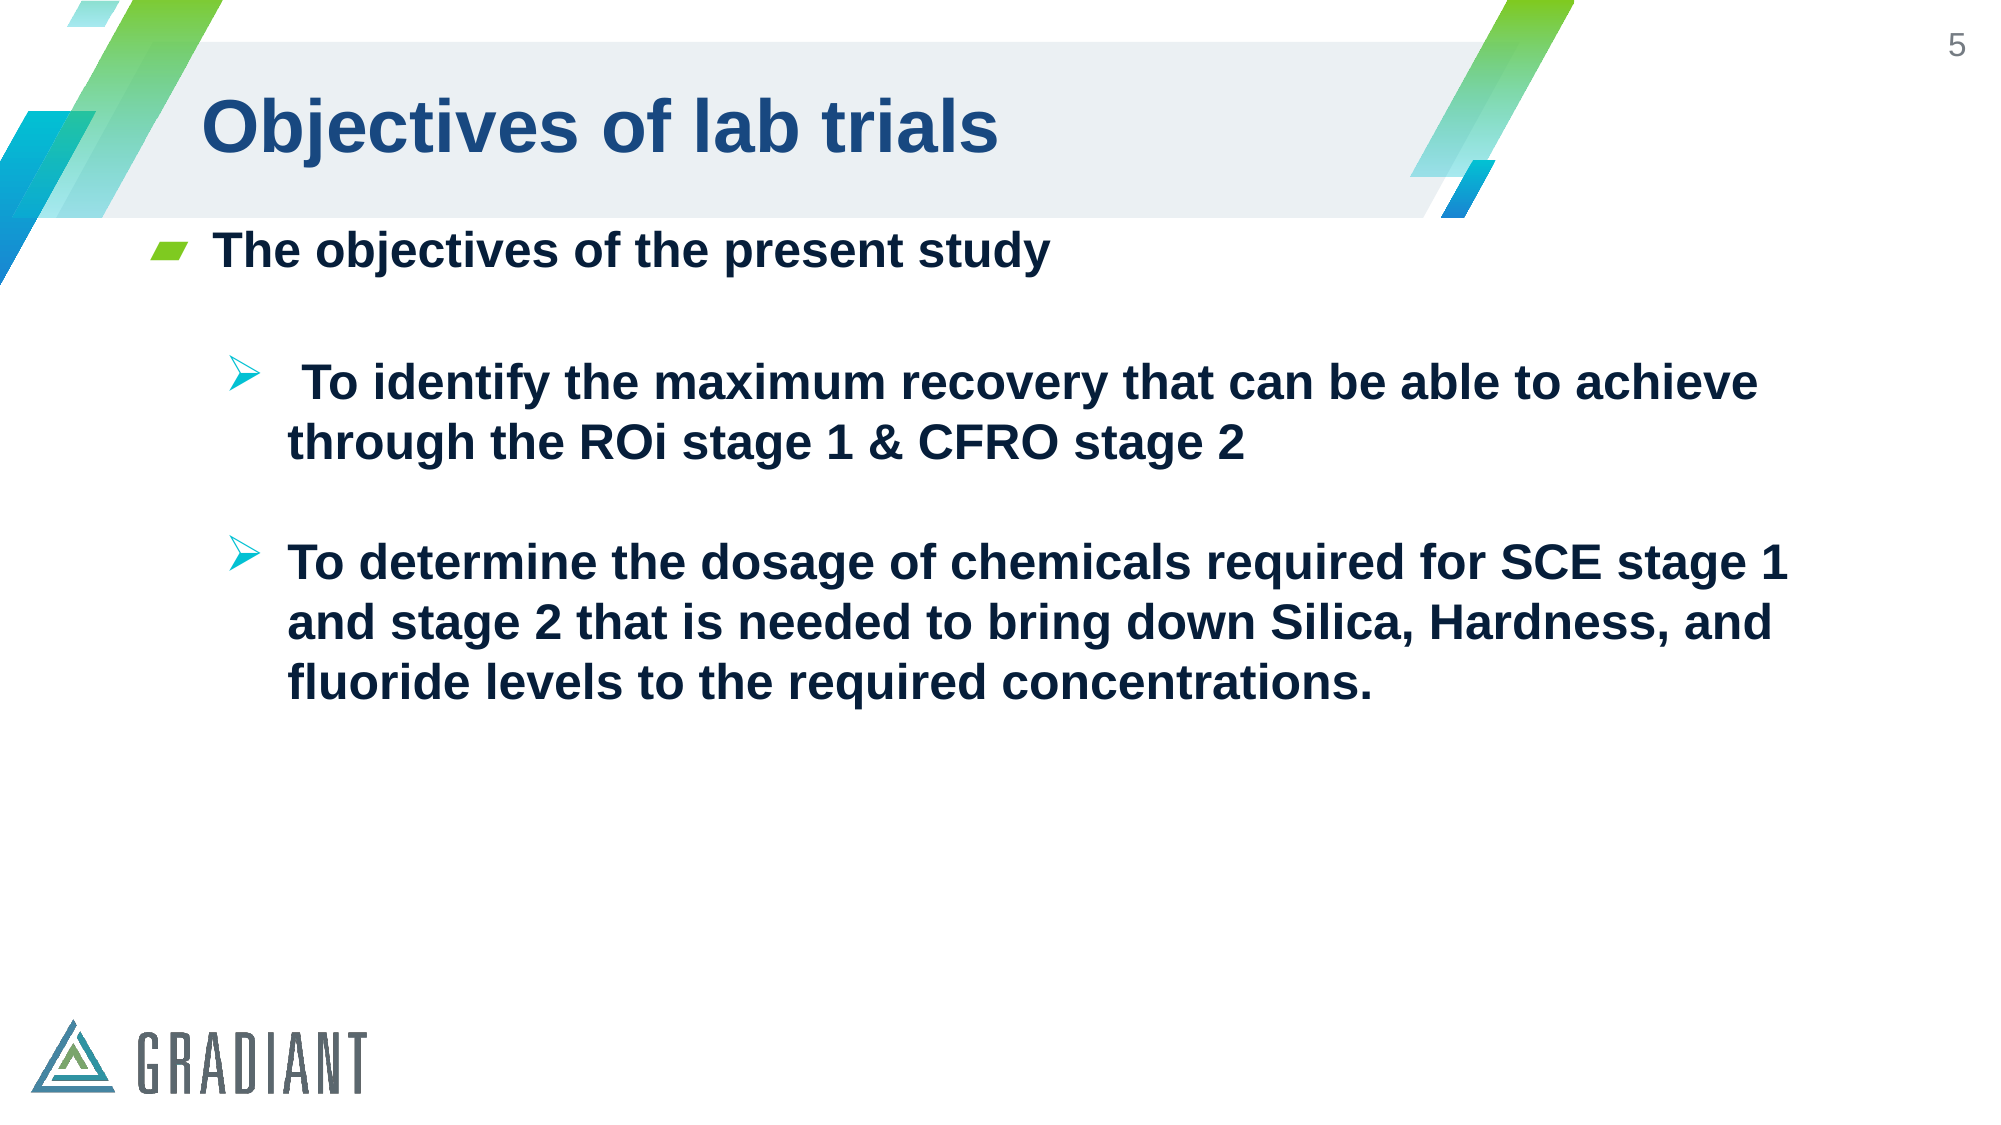

5
# Objectives of lab trials
The objectives of the present study

 To identify the maximum recovery that can be able to achieve through the ROi stage 1 & CFRO stage 2

To determine the dosage of chemicals required for SCE stage 1  and stage 2 that is needed to bring down Silica, Hardness, and fluoride levels to the required concentrations.